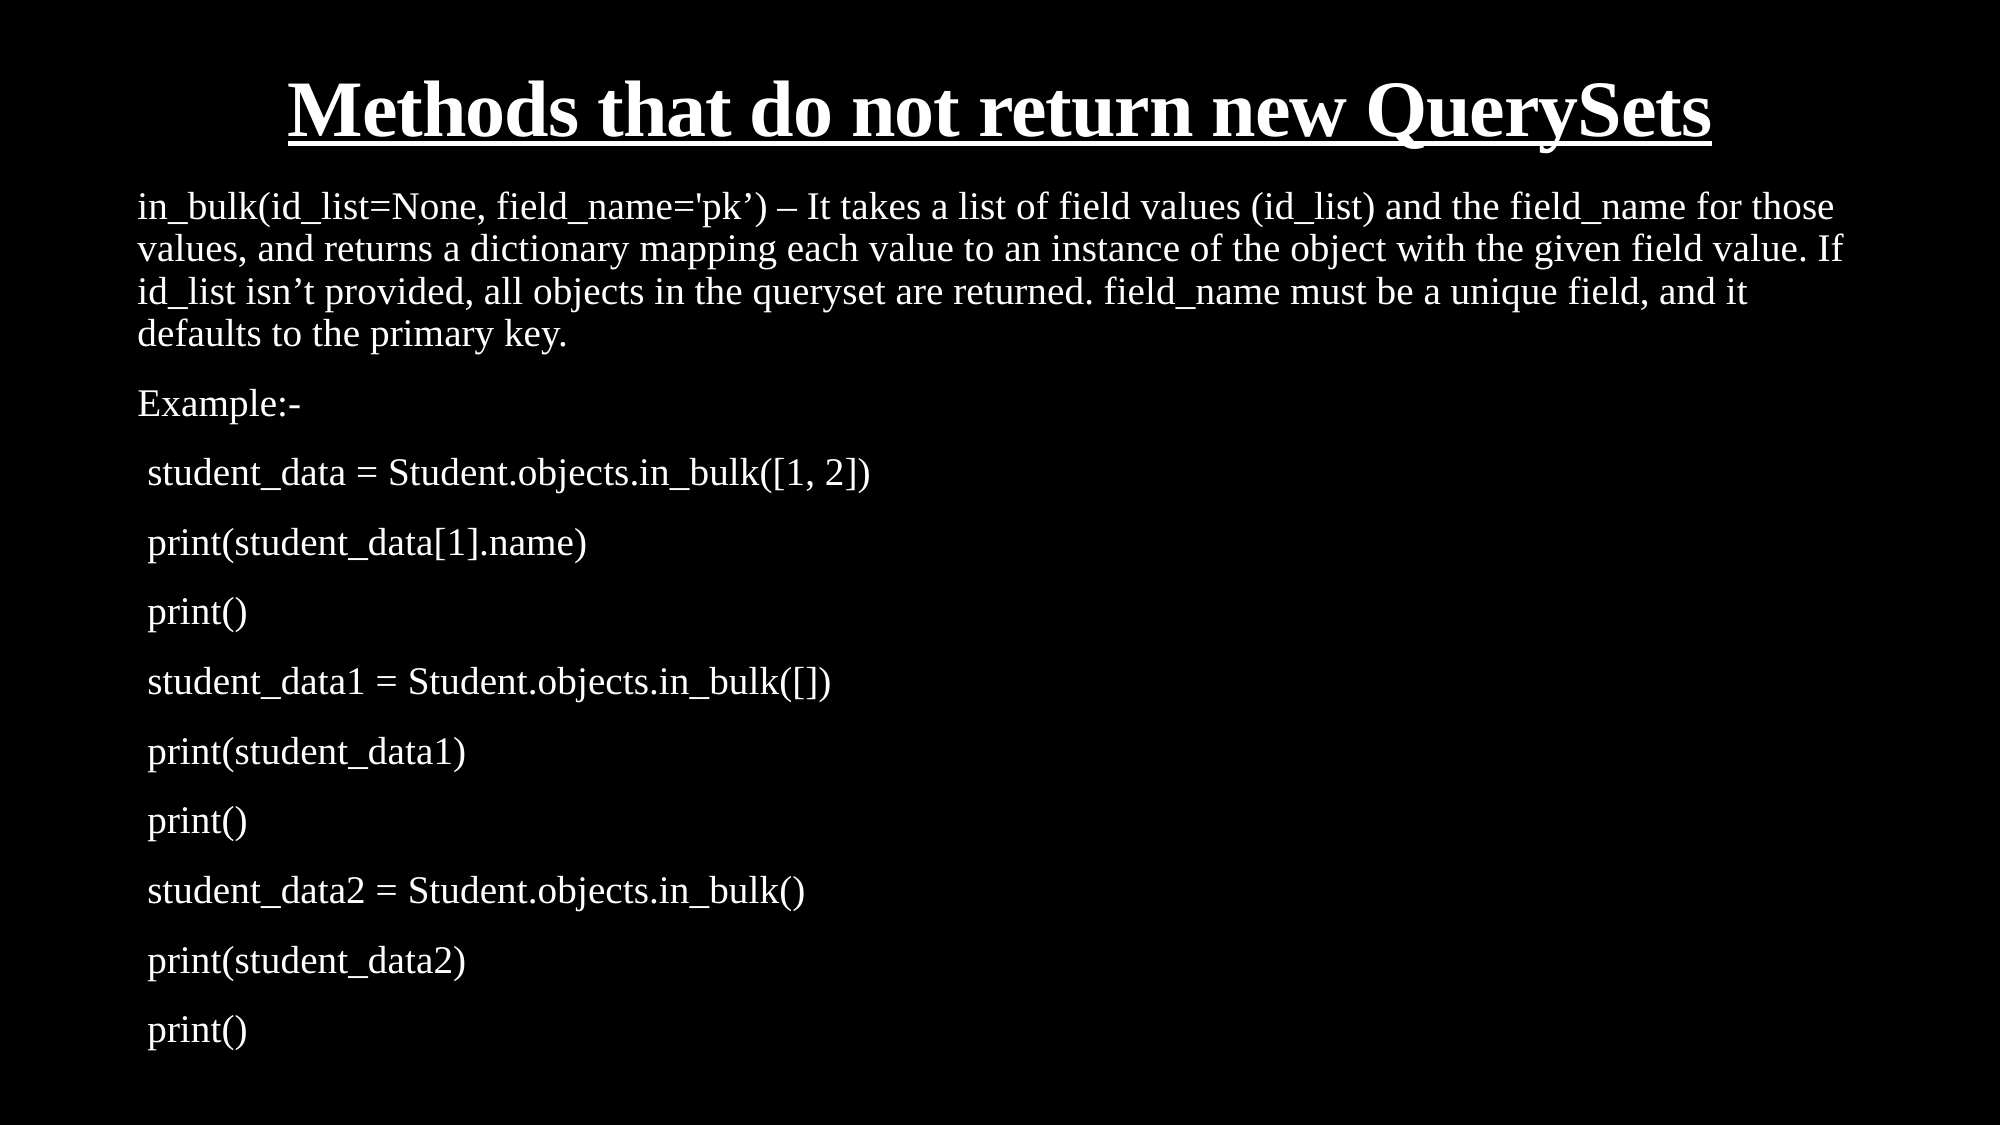

# Methods that do not return new QuerySets
in_bulk(id_list=None, field_name='pk’) – It takes a list of field values (id_list) and the field_name for those values, and returns a dictionary mapping each value to an instance of the object with the given field value. If id_list isn’t provided, all objects in the queryset are returned. field_name must be a unique field, and it defaults to the primary key.
Example:-
 student_data = Student.objects.in_bulk([1, 2])
 print(student_data[1].name)
 print()
 student_data1 = Student.objects.in_bulk([])
 print(student_data1)
 print()
 student_data2 = Student.objects.in_bulk()
 print(student_data2)
 print()